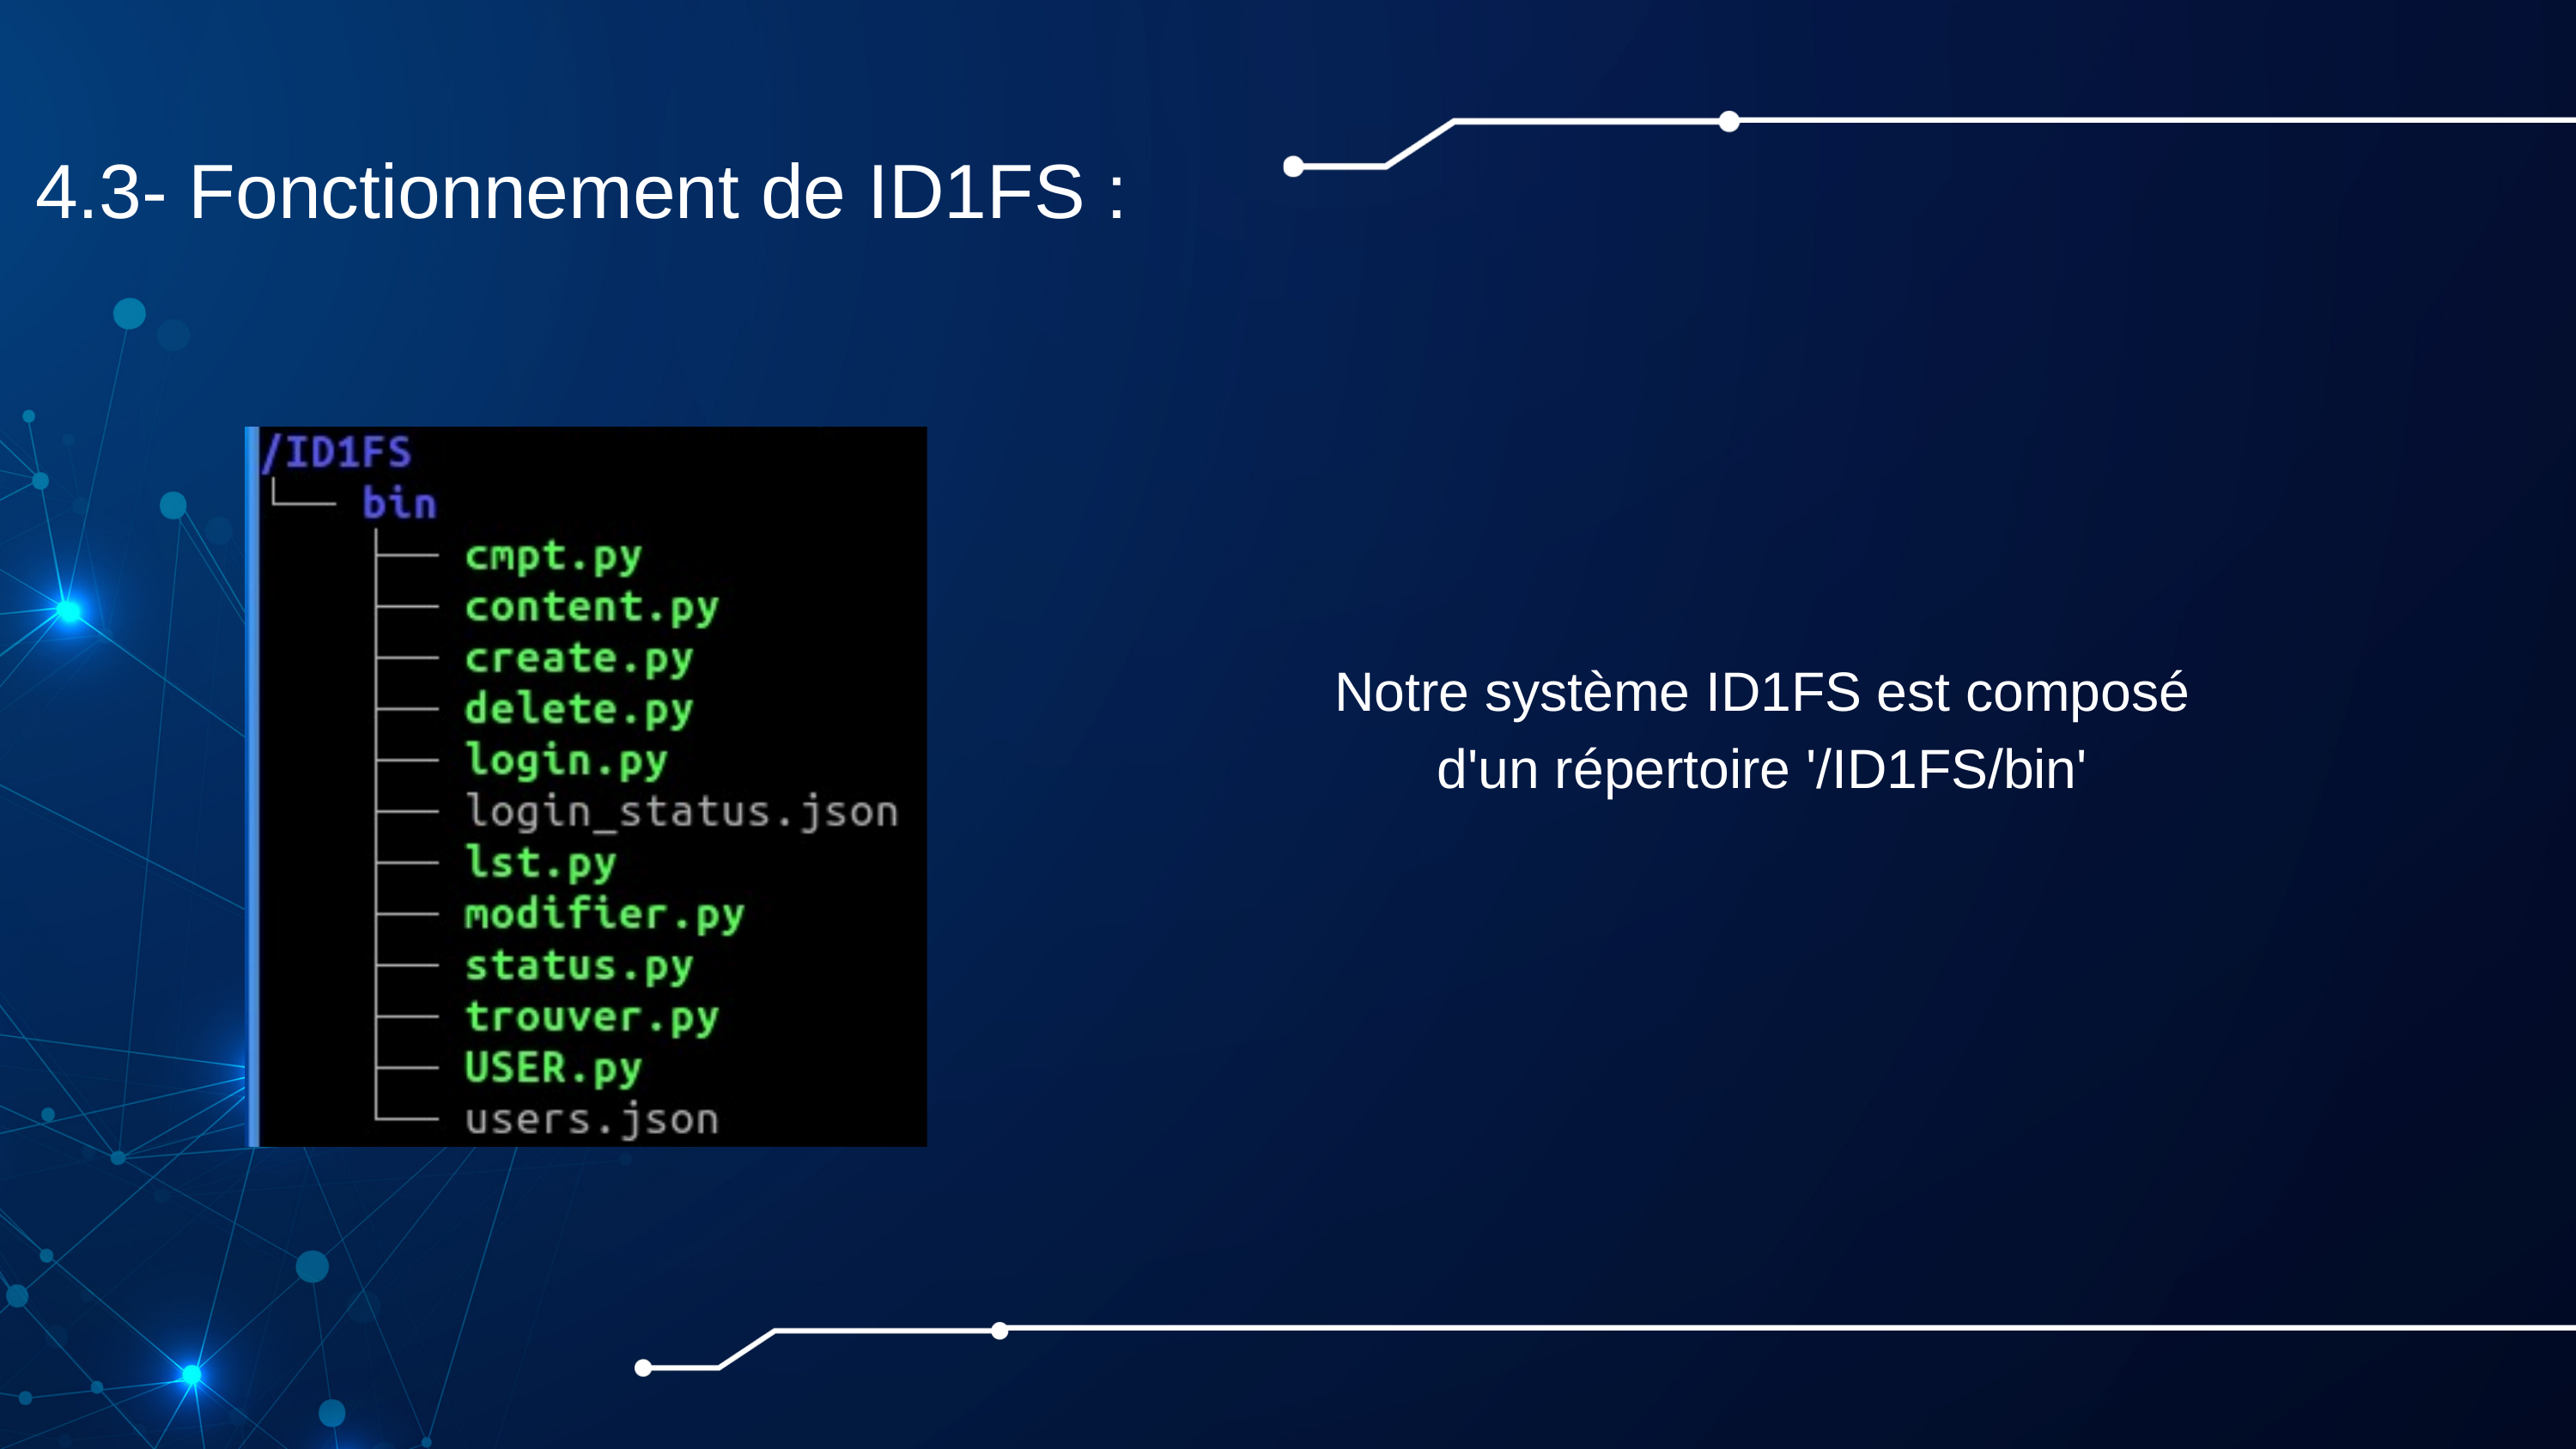

4.3- Fonctionnement de ID1FS :

Notre système ID1FS est composé d'un répertoire '/ID1FS/bin'